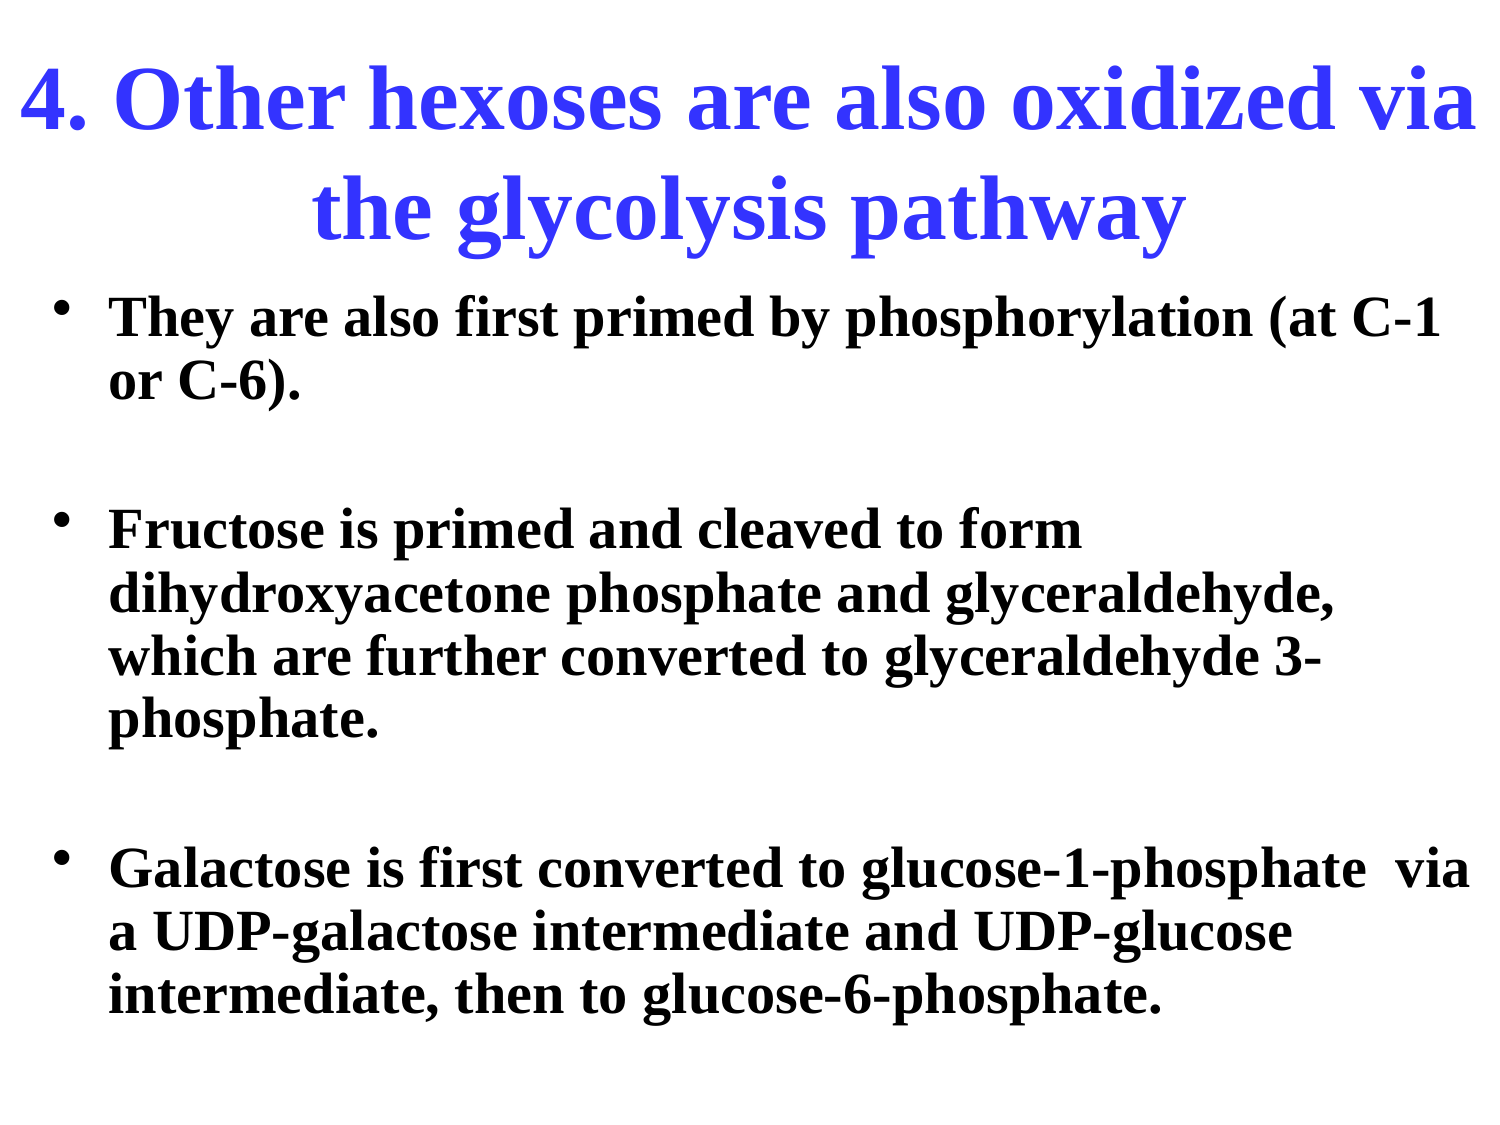

# 4. Other hexoses are also oxidized via the glycolysis pathway
They are also first primed by phosphorylation (at C-1 or C-6).

Fructose is primed and cleaved to form dihydroxyacetone phosphate and glyceraldehyde, which are further converted to glyceraldehyde 3-phosphate.

Galactose is first converted to glucose-1-phosphate  via a UDP-galactose intermediate and UDP-glucose intermediate, then to glucose-6-phosphate.